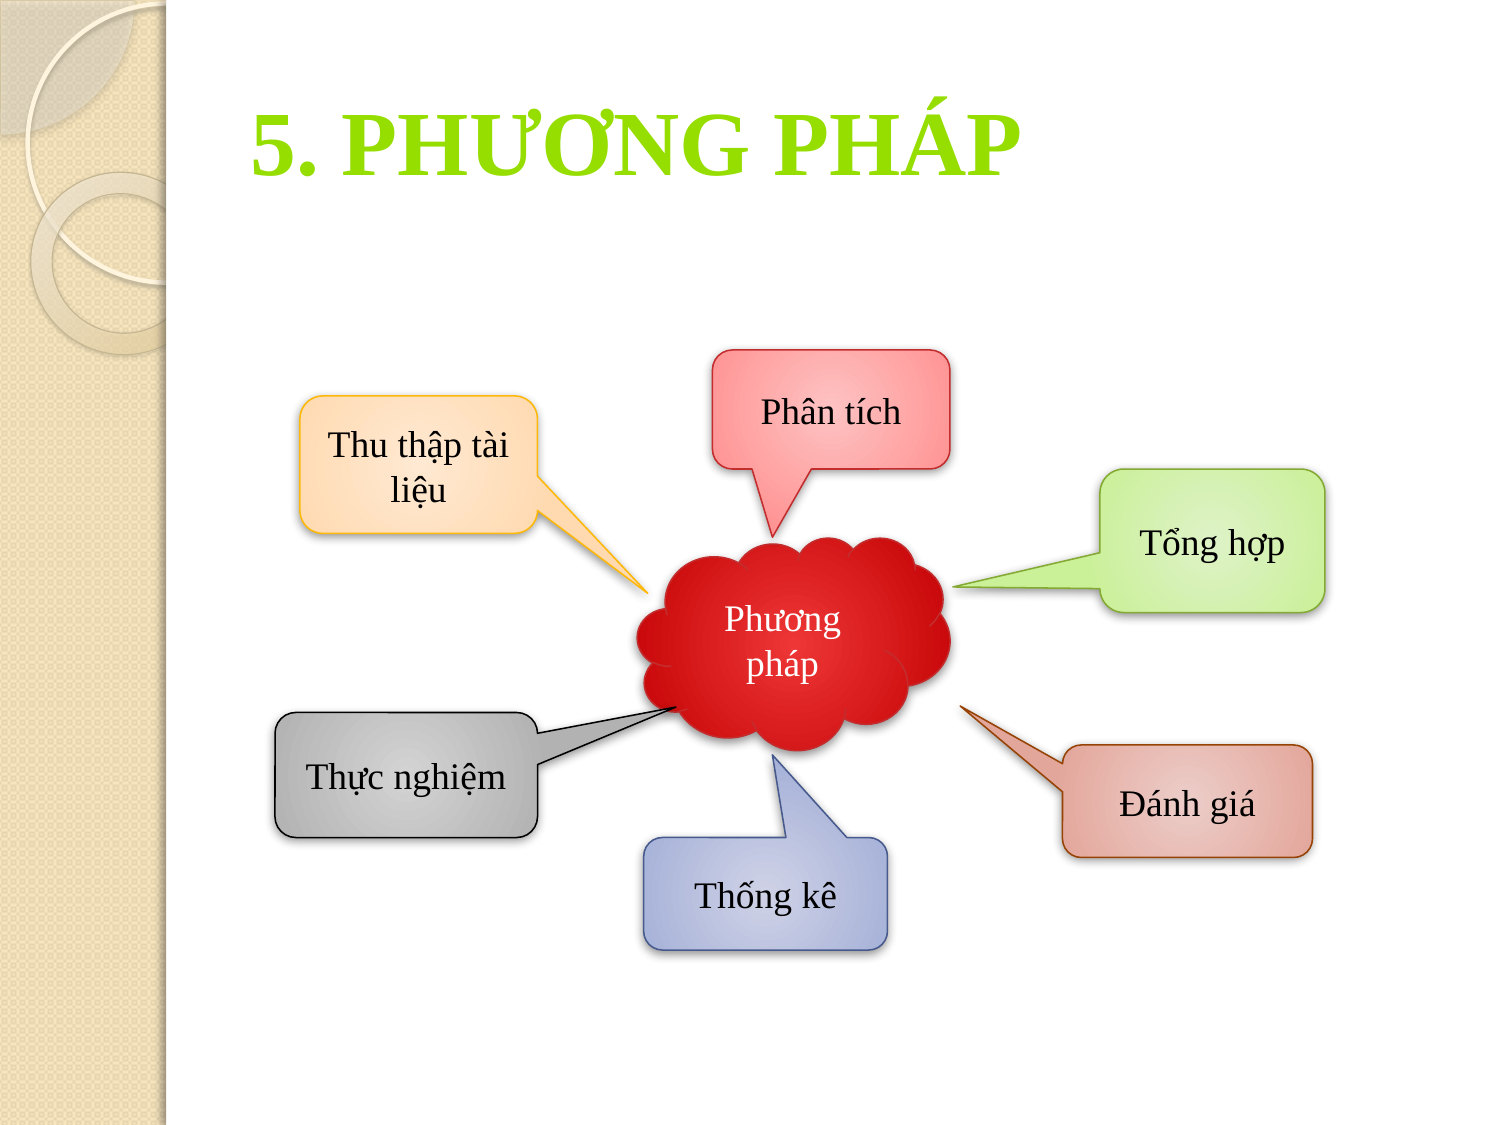

# 5. Phương pháp

Phân tích
Thu thập tài liệu
Tổng hợp
Phương pháp
Thực nghiệm
Đánh giá
Thống kê